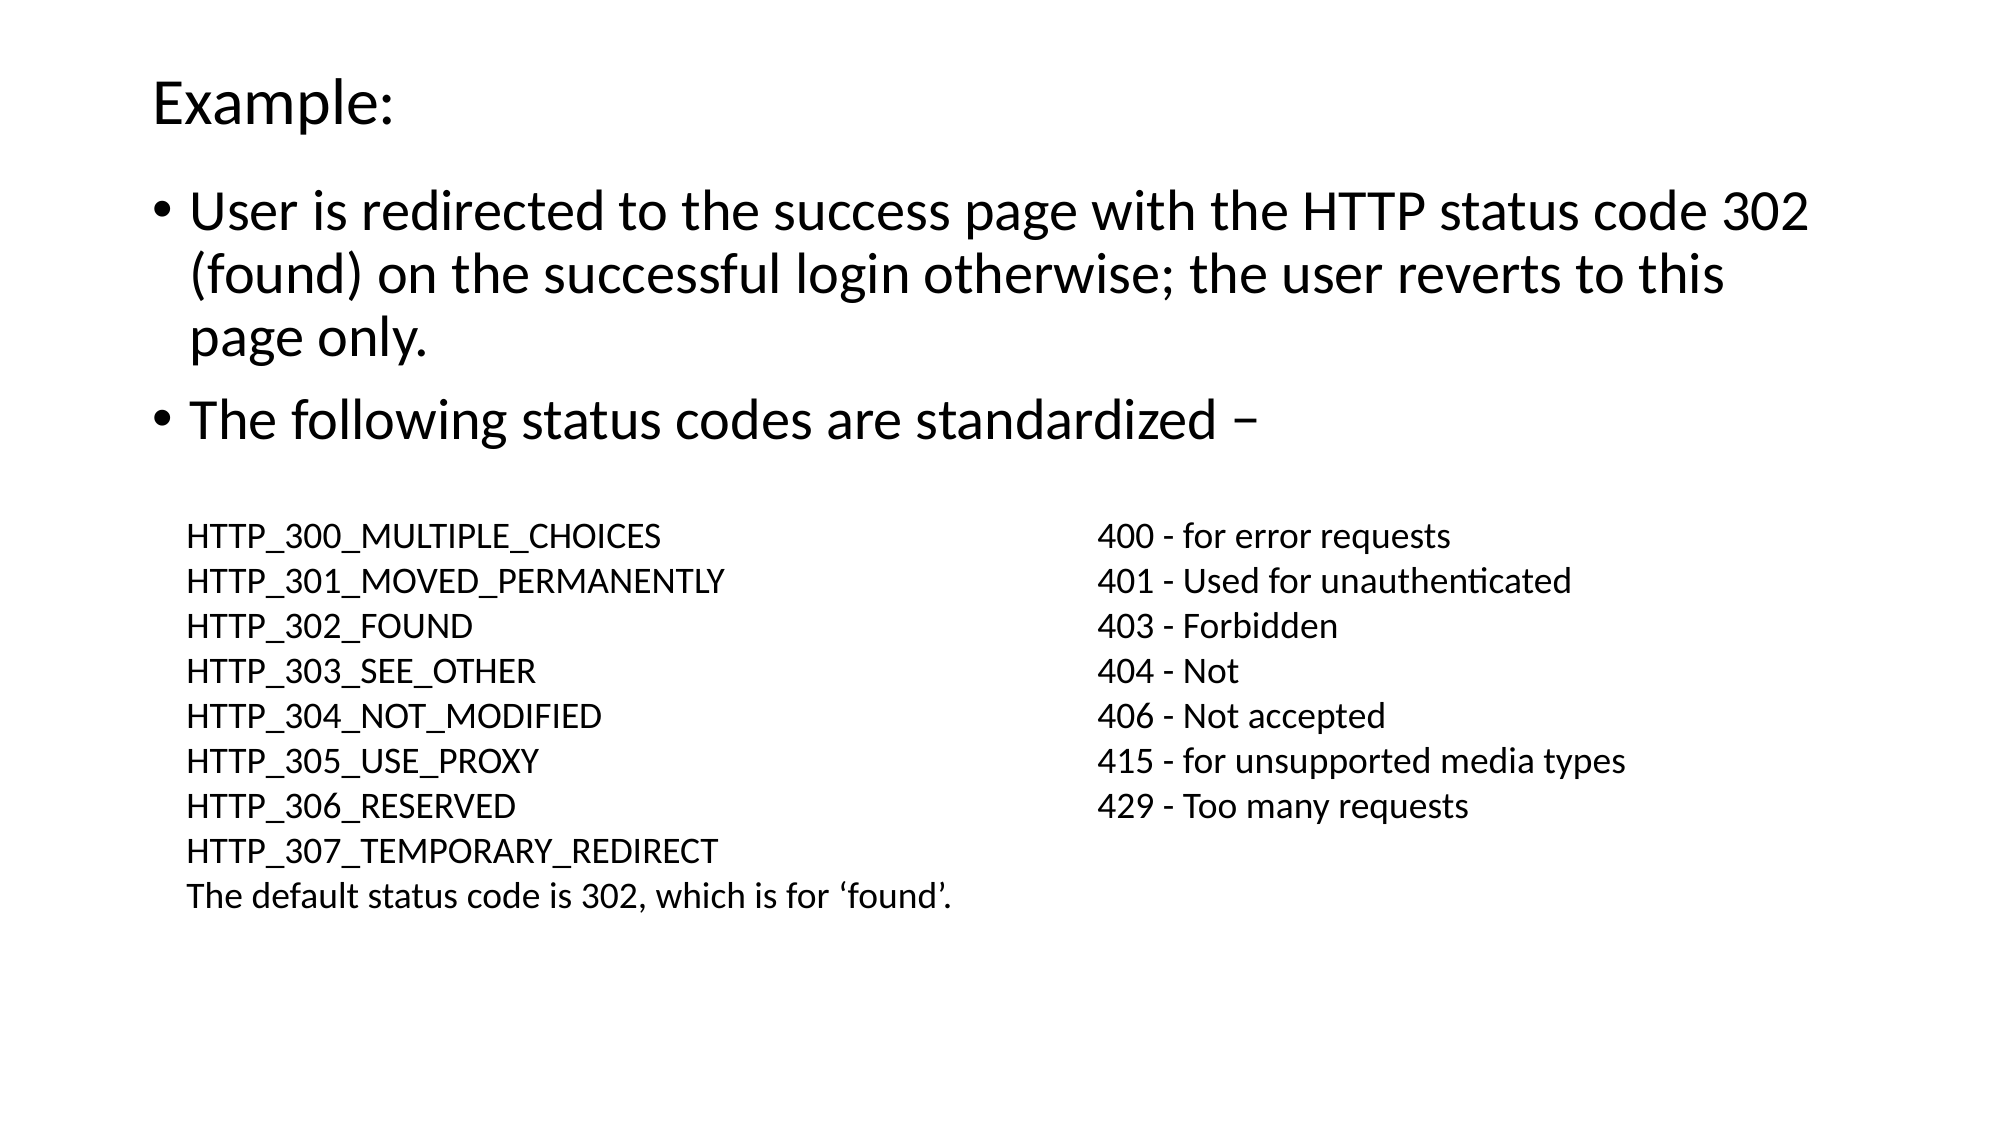

# Example:
User is redirected to the success page with the HTTP status code 302 (found) on the successful login otherwise; the user reverts to this page only.
The following status codes are standardized −

HTTP_300_MULTIPLE_CHOICES
HTTP_301_MOVED_PERMANENTLY
HTTP_302_FOUND
HTTP_303_SEE_OTHER
HTTP_304_NOT_MODIFIED
HTTP_305_USE_PROXY
HTTP_306_RESERVED
HTTP_307_TEMPORARY_REDIRECT
The default status code is 302, which is for ‘found’.
400 - for error requests
401 - Used for unauthenticated
403 - Forbidden
404 - Not
406 - Not accepted
415 - for unsupported media types
429 - Too many requests